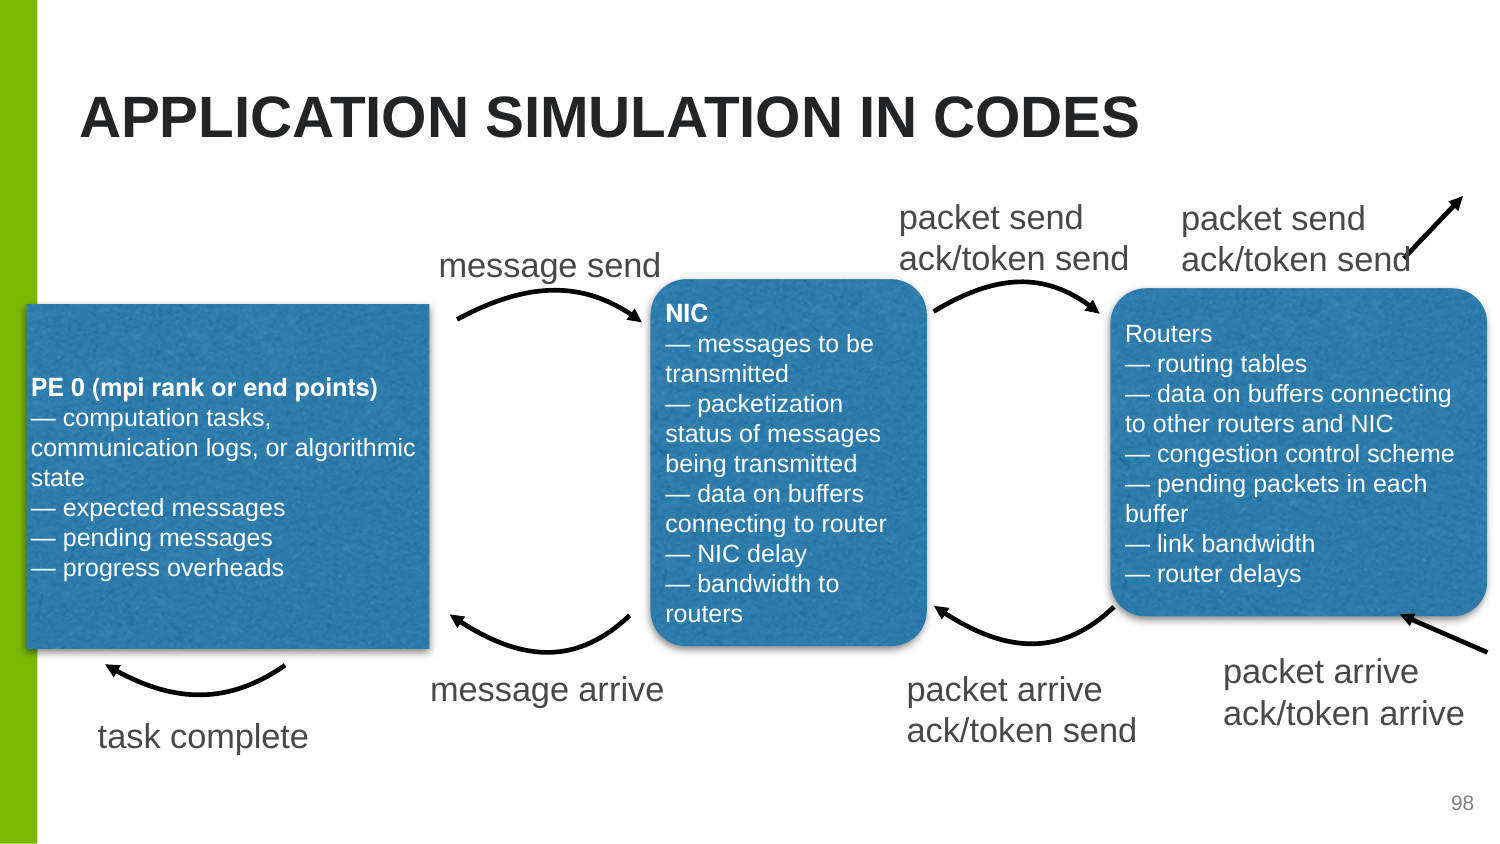

# Application simulation IN CODES
packet send
ack/token send
packet send
ack/token send

message send
NIC
— messages to be transmitted
— packetization status of messages being transmitted
— data on buffers connecting to router
— NIC delay
— bandwidth to routers

Routers
— routing tables
— data on buffers connecting to other routers and NIC
— congestion control scheme
— pending packets in each buffer
— link bandwidth
— router delays

PE 0 (mpi rank or end points)
— computation tasks, communication logs, or algorithmic state
— expected messages
— pending messages
— progress overheads

packet arrive
ack/token arrive
message arrive
packet arrive
ack/token send

task complete
98